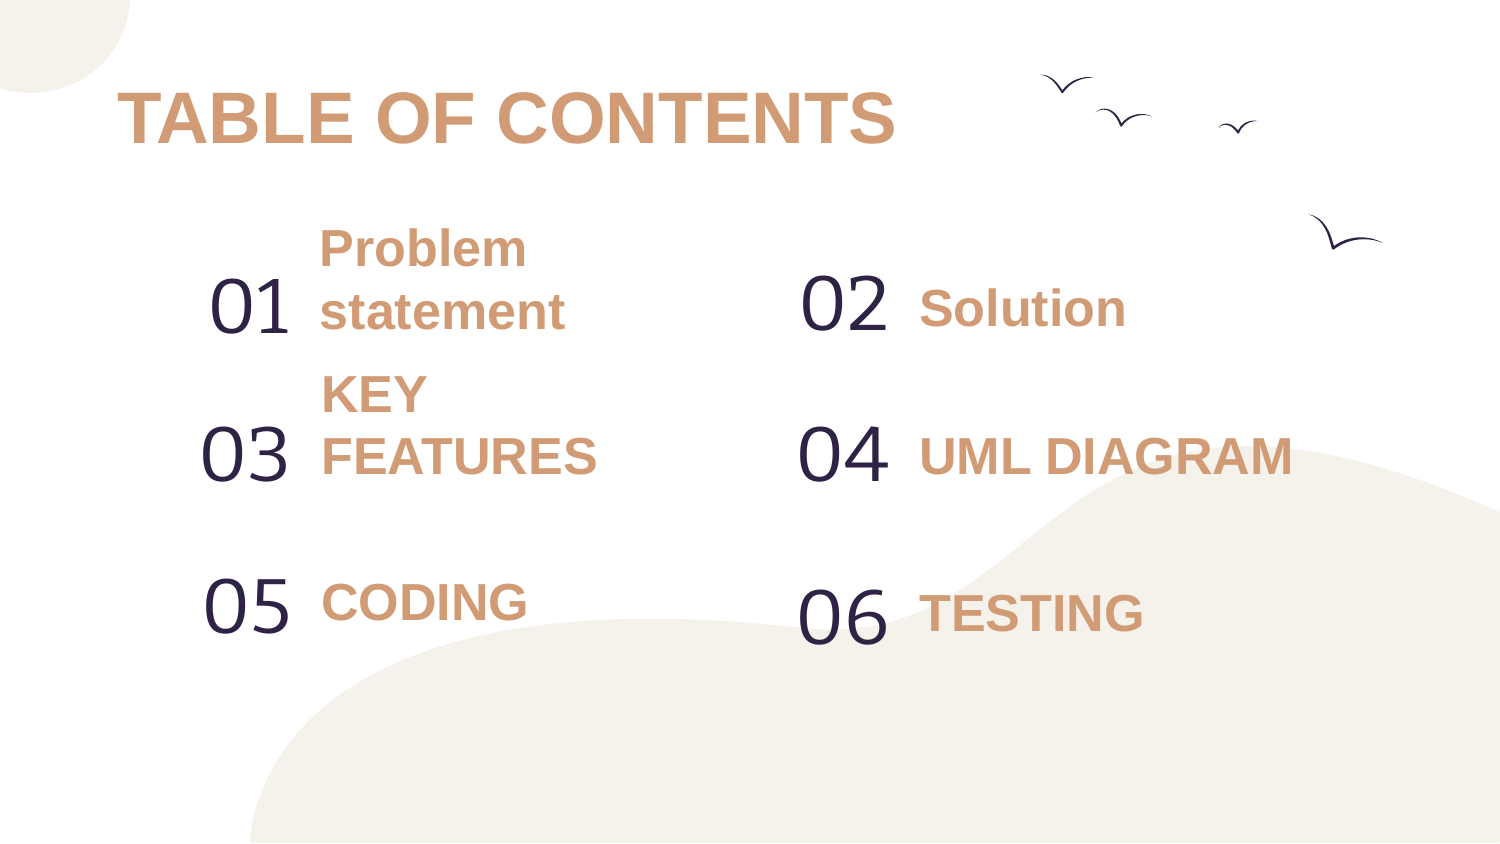

# TABLE OF CONTENTS
02
01
Solution
Problem statement
03
04
UML DIAGRAM
KEY FEATURES
05
CODING
06
TESTING